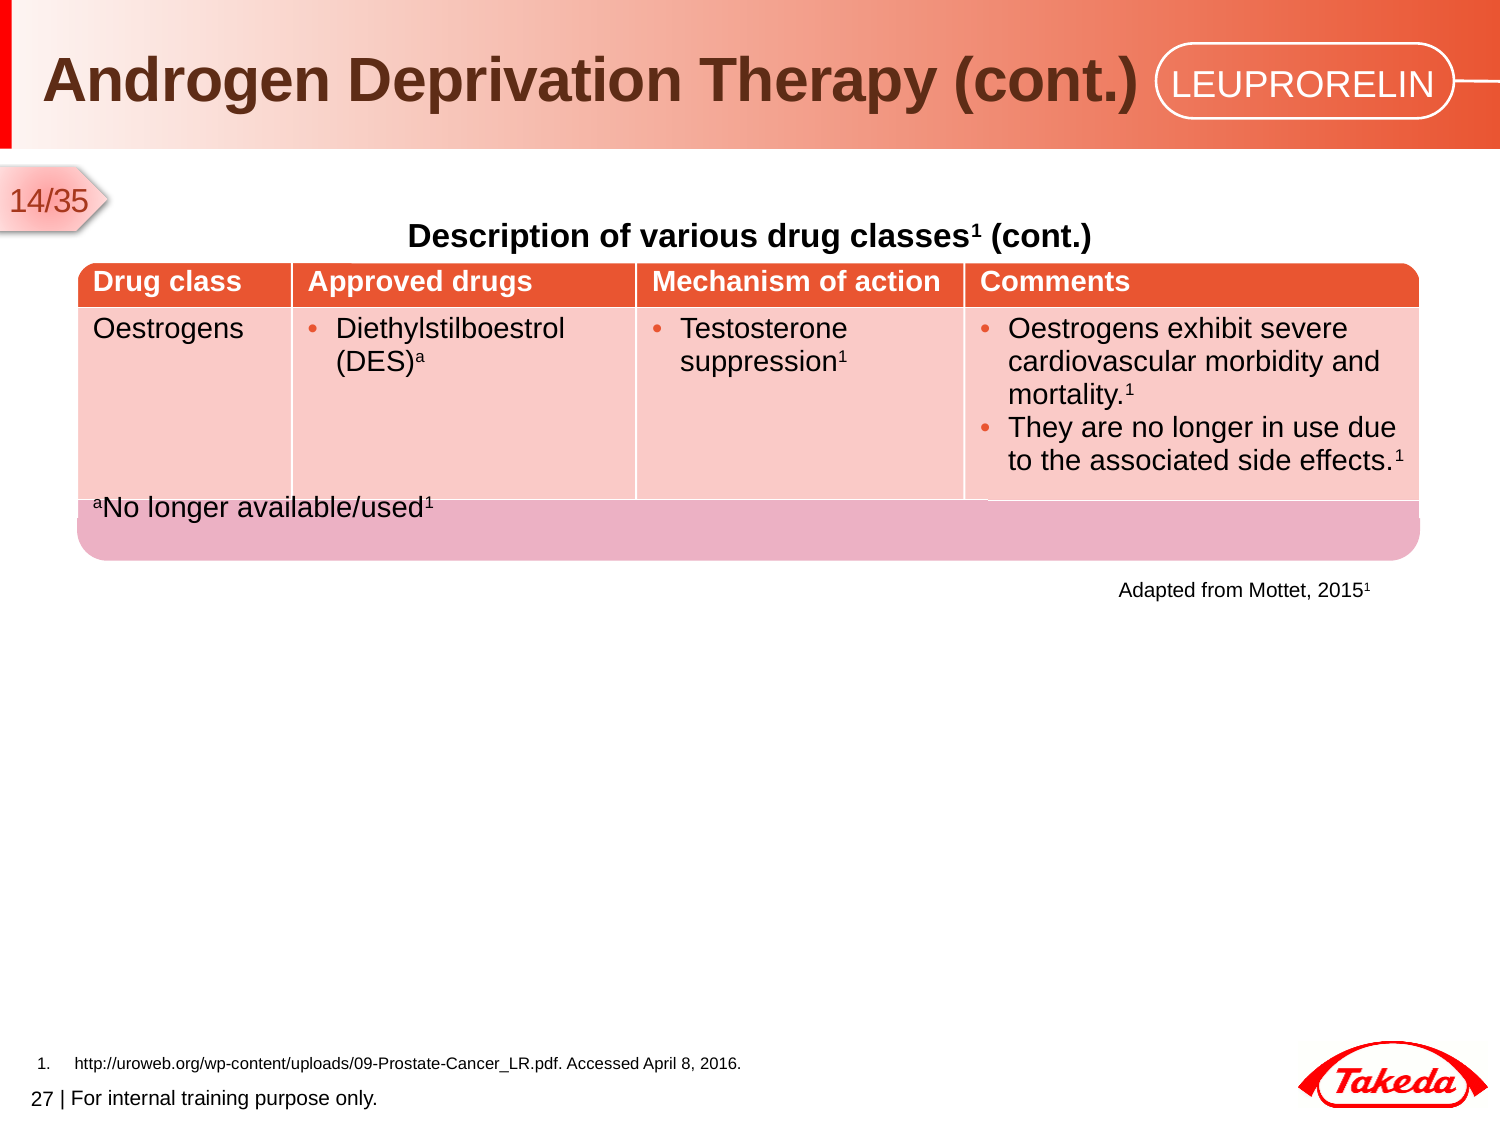

# Androgen Deprivation Therapy (cont.)

14/35
Description of various drug classes1 (cont.)
| Drug class | Approved drugs | Mechanism of action | Comments |
| --- | --- | --- | --- |
| Oestrogens | Diethylstilboestrol (DES)a | Testosterone suppression1 | Oestrogens exhibit severe cardiovascular morbidity and mortality.1 They are no longer in use due to the associated side effects.1 |
| aNo longer available/used1 |  |  |  |

Adapted from Mottet, 20151
http://uroweb.org/wp-content/uploads/09-Prostate-Cancer_LR.pdf. Accessed April 8, 2016.